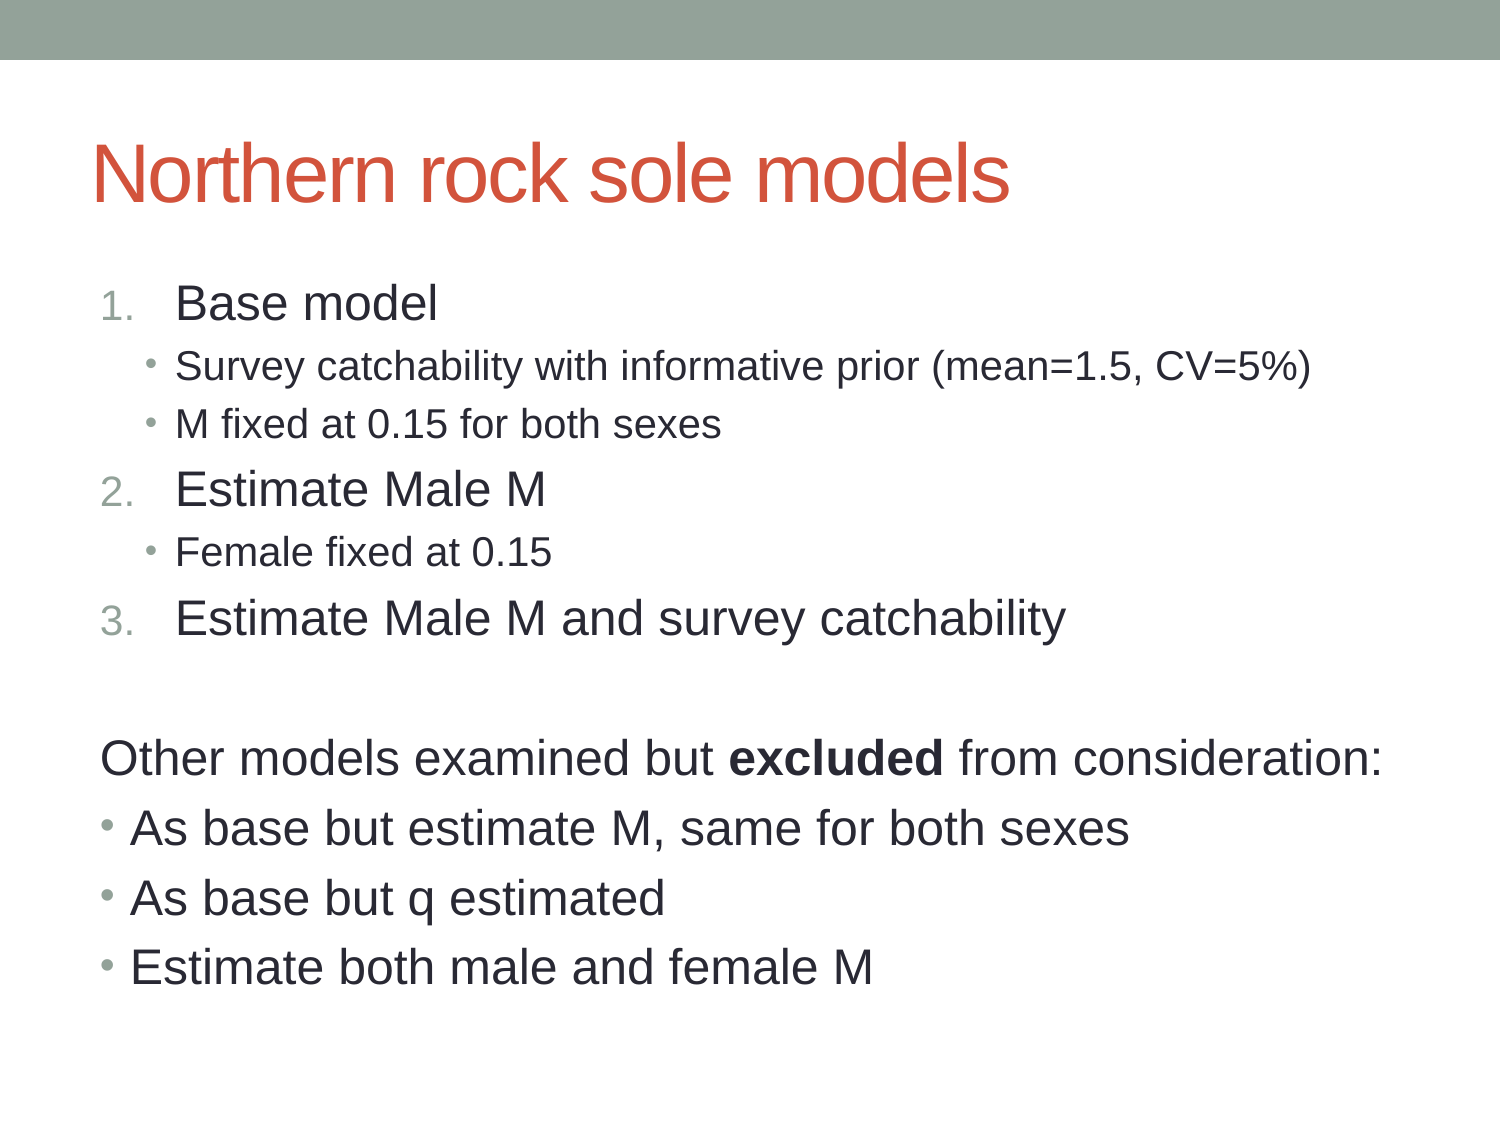

# Northern rock sole models
Base model
Survey catchability with informative prior (mean=1.5, CV=5%)
M fixed at 0.15 for both sexes
Estimate Male M
Female fixed at 0.15
Estimate Male M and survey catchability

Other models examined but excluded from consideration:
As base but estimate M, same for both sexes
As base but q estimated
Estimate both male and female M